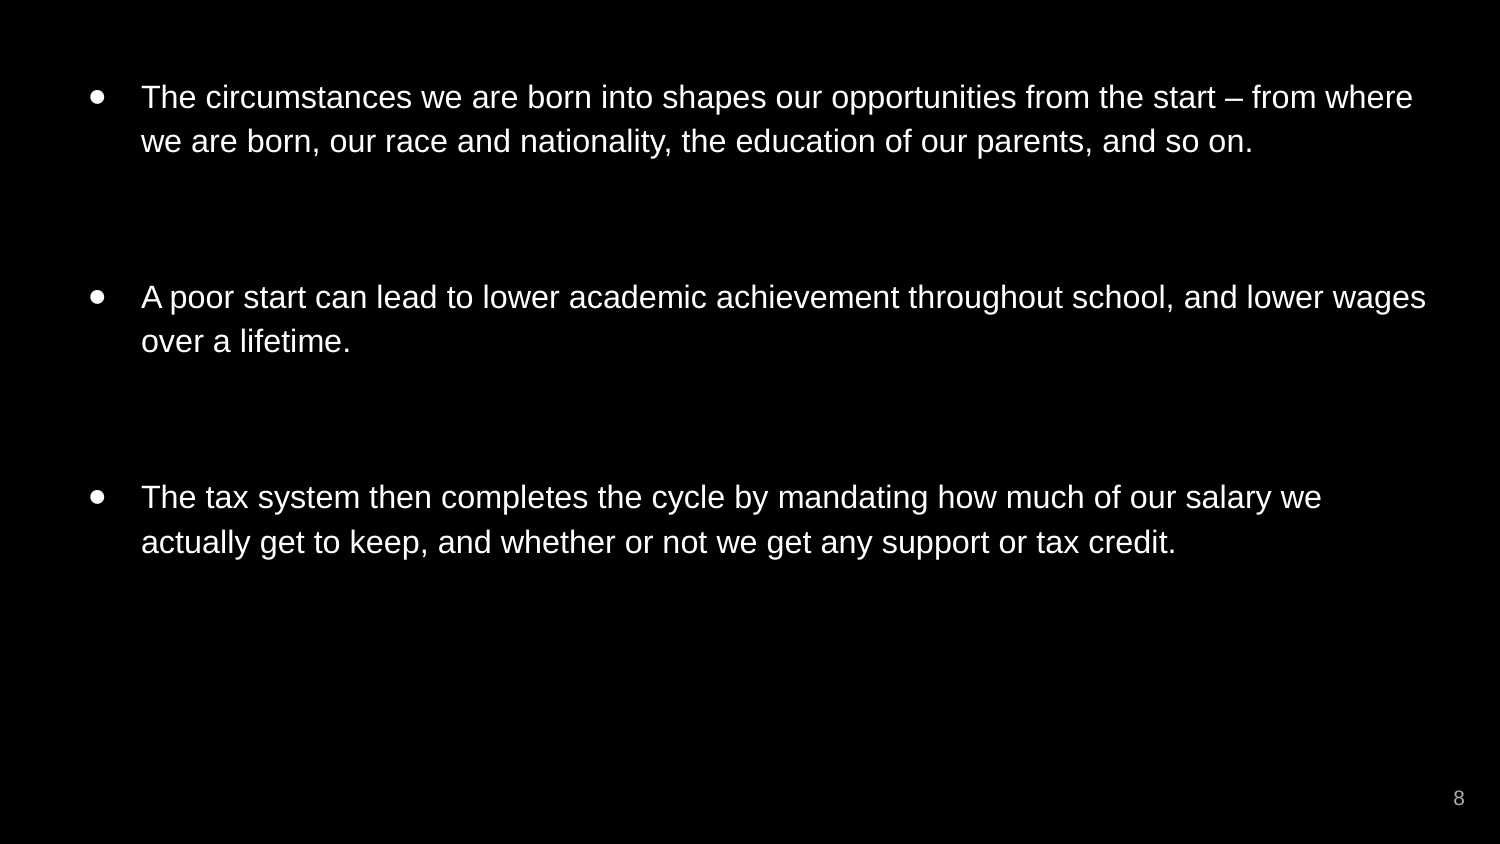

The circumstances we are born into shapes our opportunities from the start – from where we are born, our race and nationality, the education of our parents, and so on.

A poor start can lead to lower academic achievement throughout school, and lower wages over a lifetime.

The tax system then completes the cycle by mandating how much of our salary we actually get to keep, and whether or not we get any support or tax credit.

8